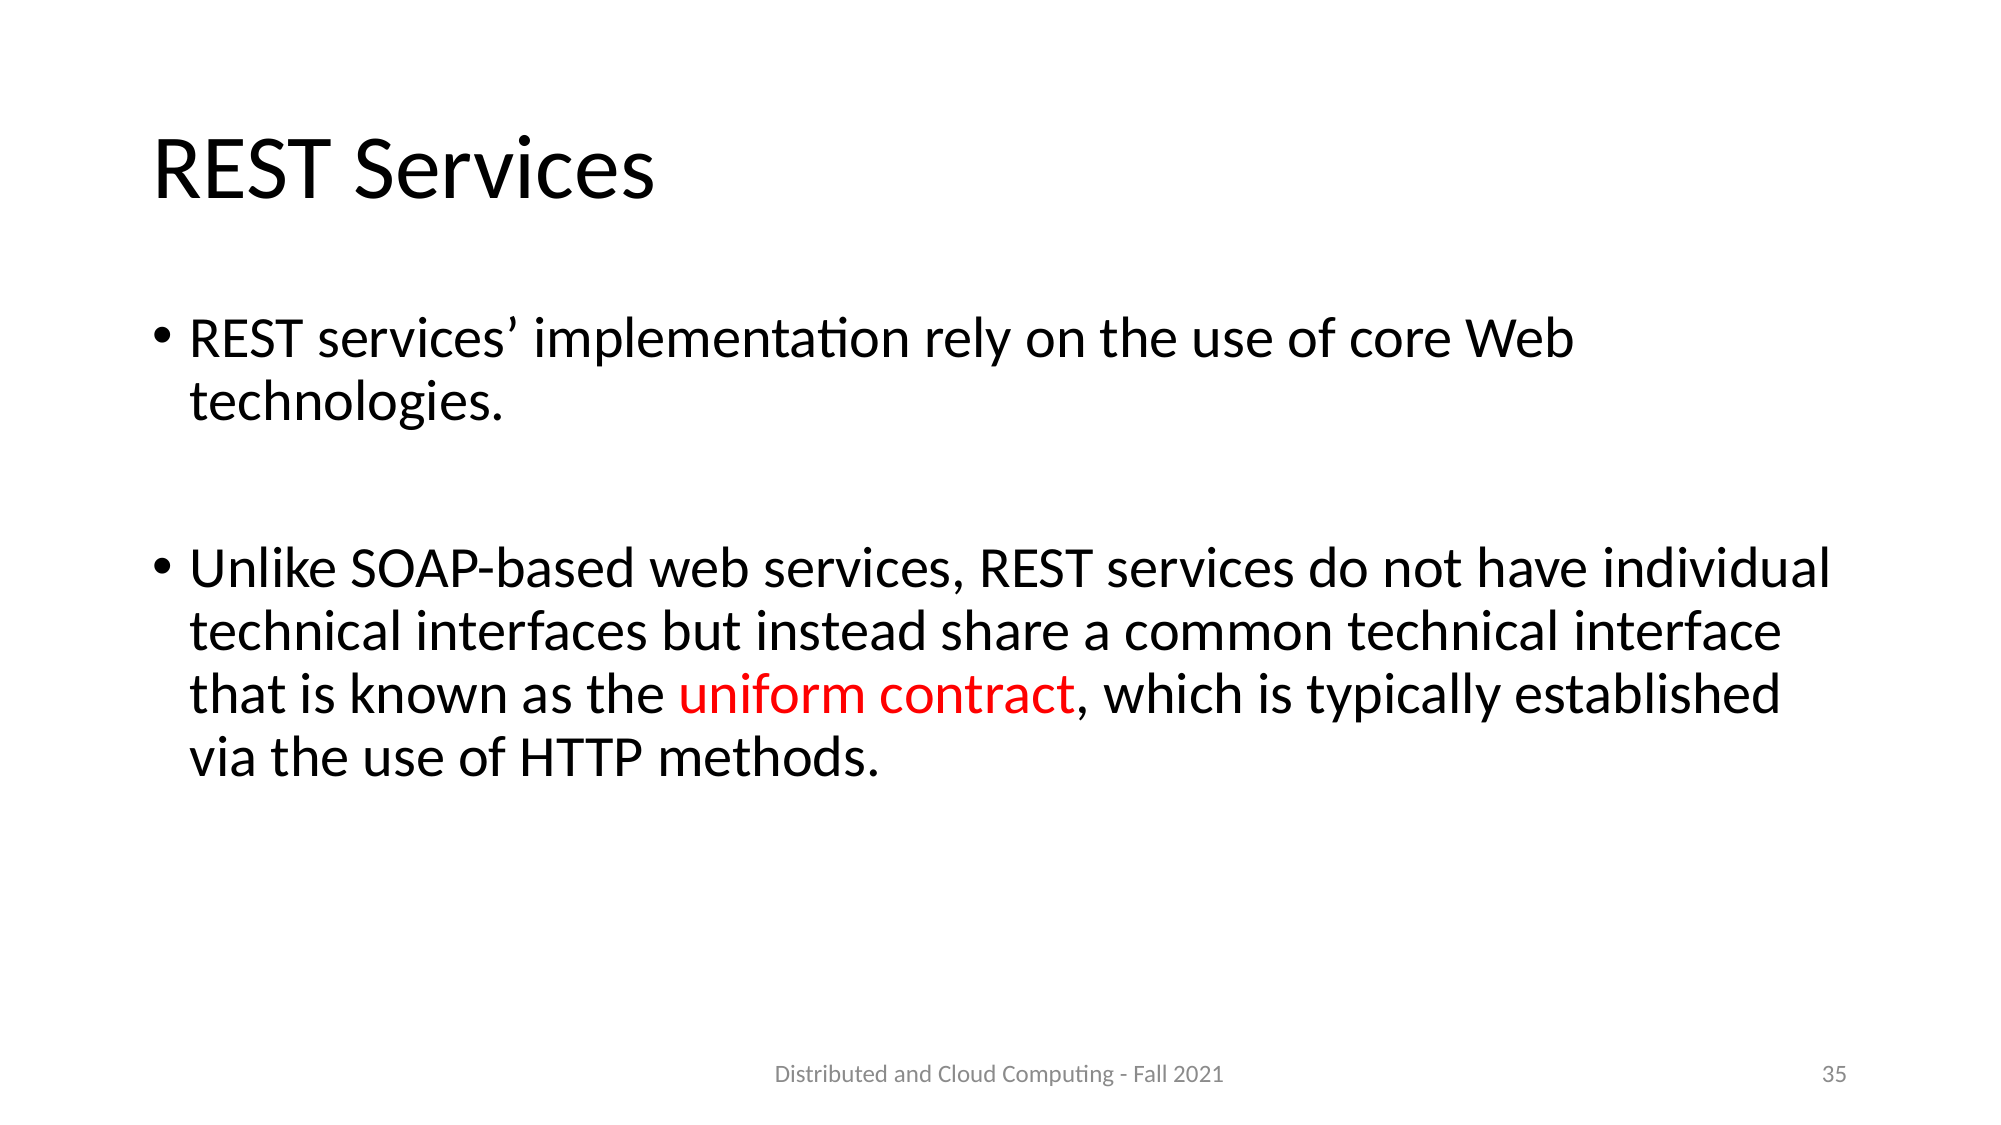

# REST Services
REST services’ implementation rely on the use of core Web technologies.

Unlike SOAP-based web services, REST services do not have individual technical interfaces but instead share a common technical interface that is known as the uniform contract, which is typically established via the use of HTTP methods.
Distributed and Cloud Computing - Fall 2021
35